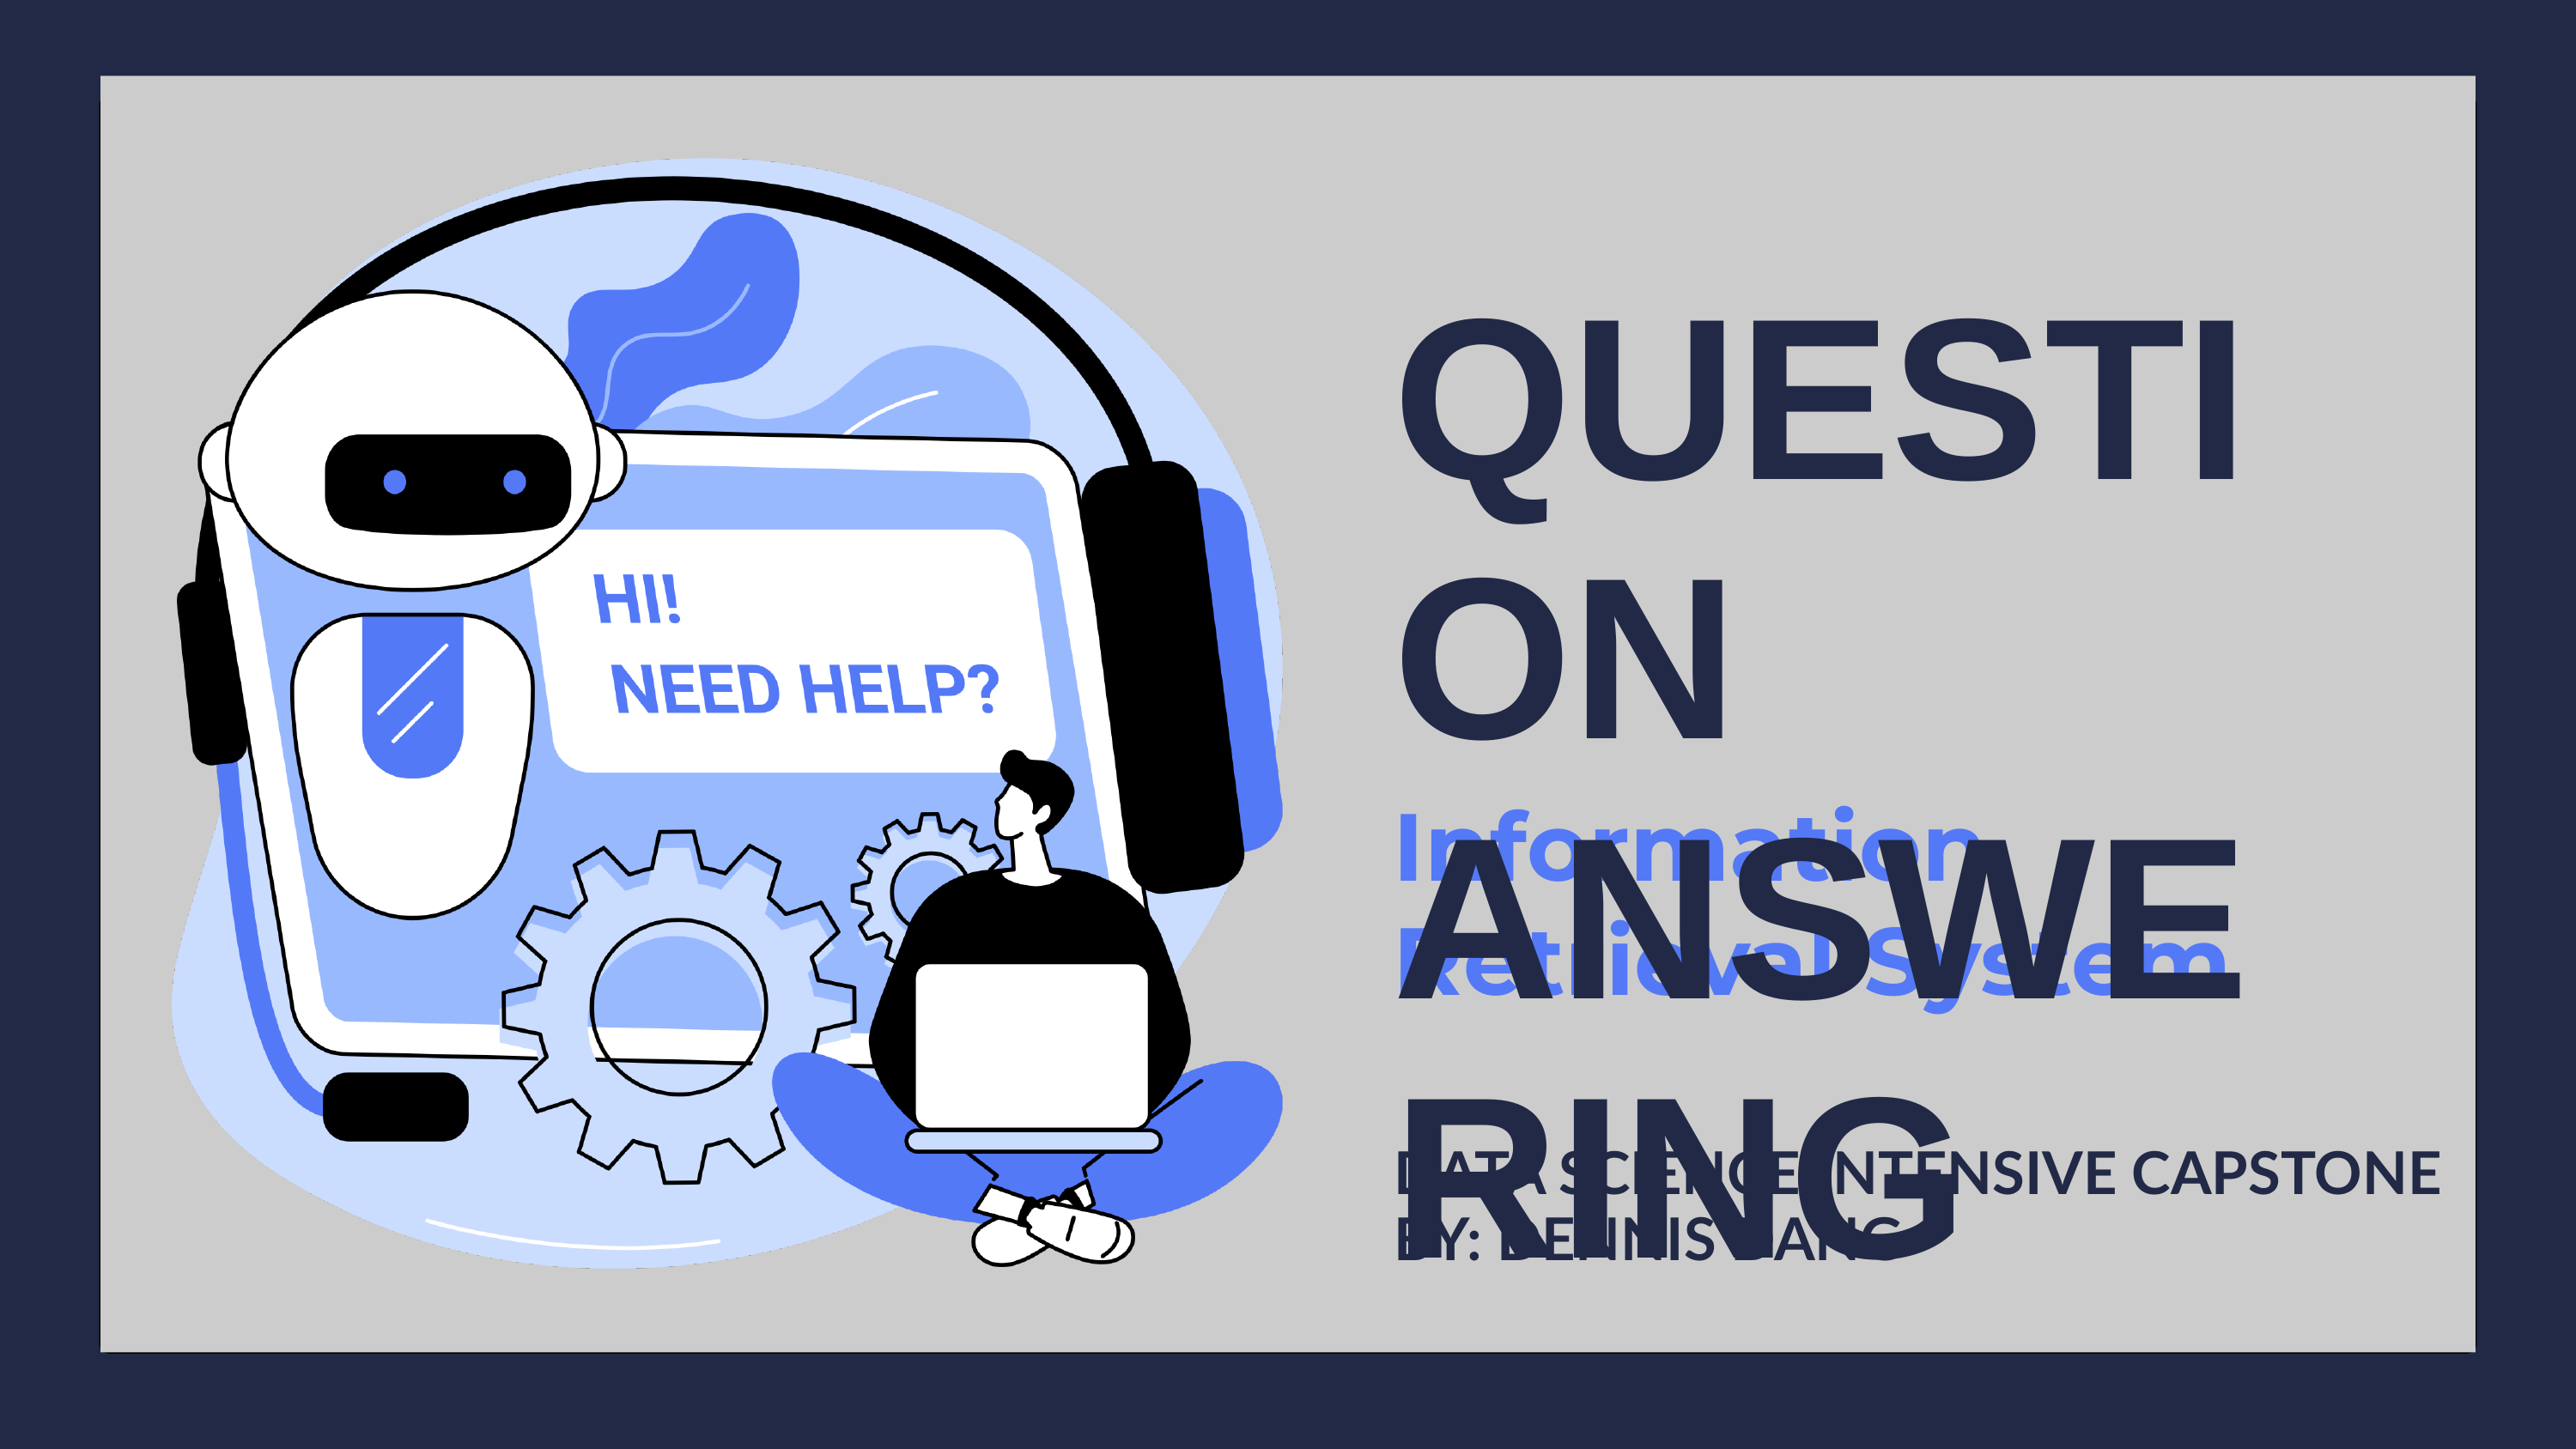

QUESTION ANSWERING
Information Retrieval System
DATA SCIENCE INTENSIVE CAPSTONE
BY: DENNIS DANG